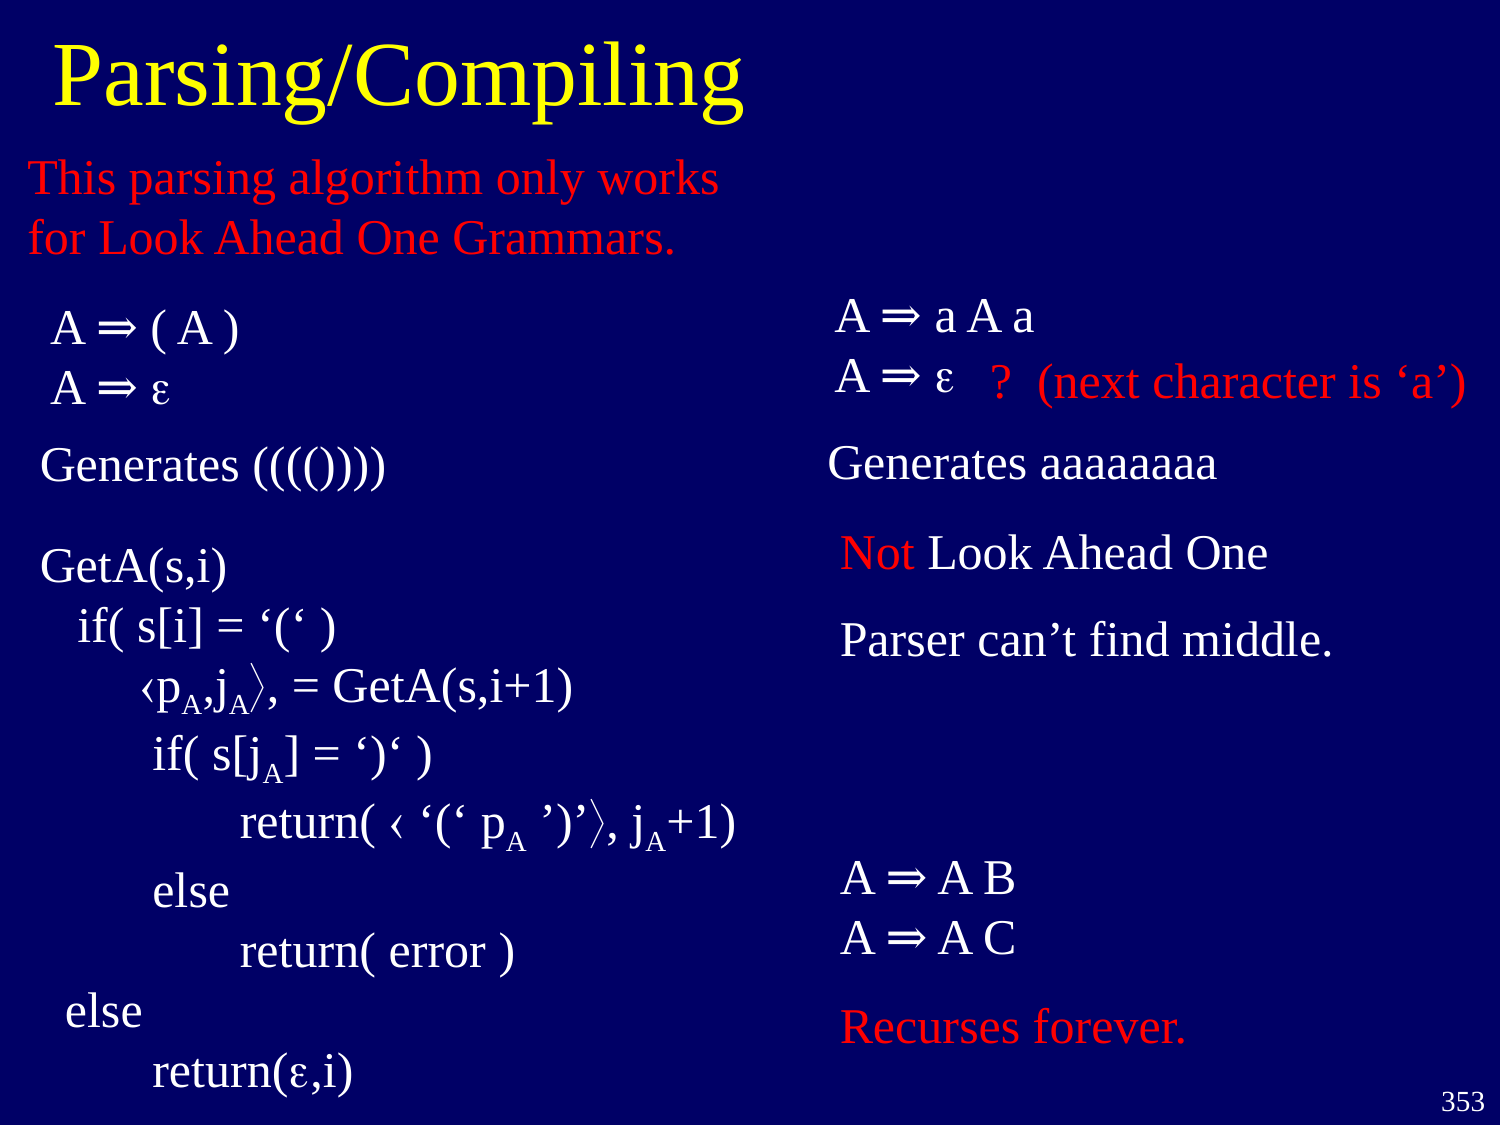

# Parsing/Compiling
This parsing algorithm only works for Look Ahead One Grammars.
    A ⇒ a A a
    A ⇒ ε
    A ⇒ ( A )
    A ⇒ ε
?  (next character is ‘a’)
Generates aaaaaaaa
Generates (((())))
Not Look Ahead One
GetA(s,i)
   if( s[i] = ‘(‘ )
        〈pA,jA〉, = GetA(s,i+1)
         if( s[jA] = ‘)‘ )
                return( 〈 ‘(‘ pA ’)’〉, jA+1)
         else
                return( error )
  else
         return(ε,i)
Parser can’t find middle.
    A ⇒ A B
    A ⇒ A C
Recurses forever.